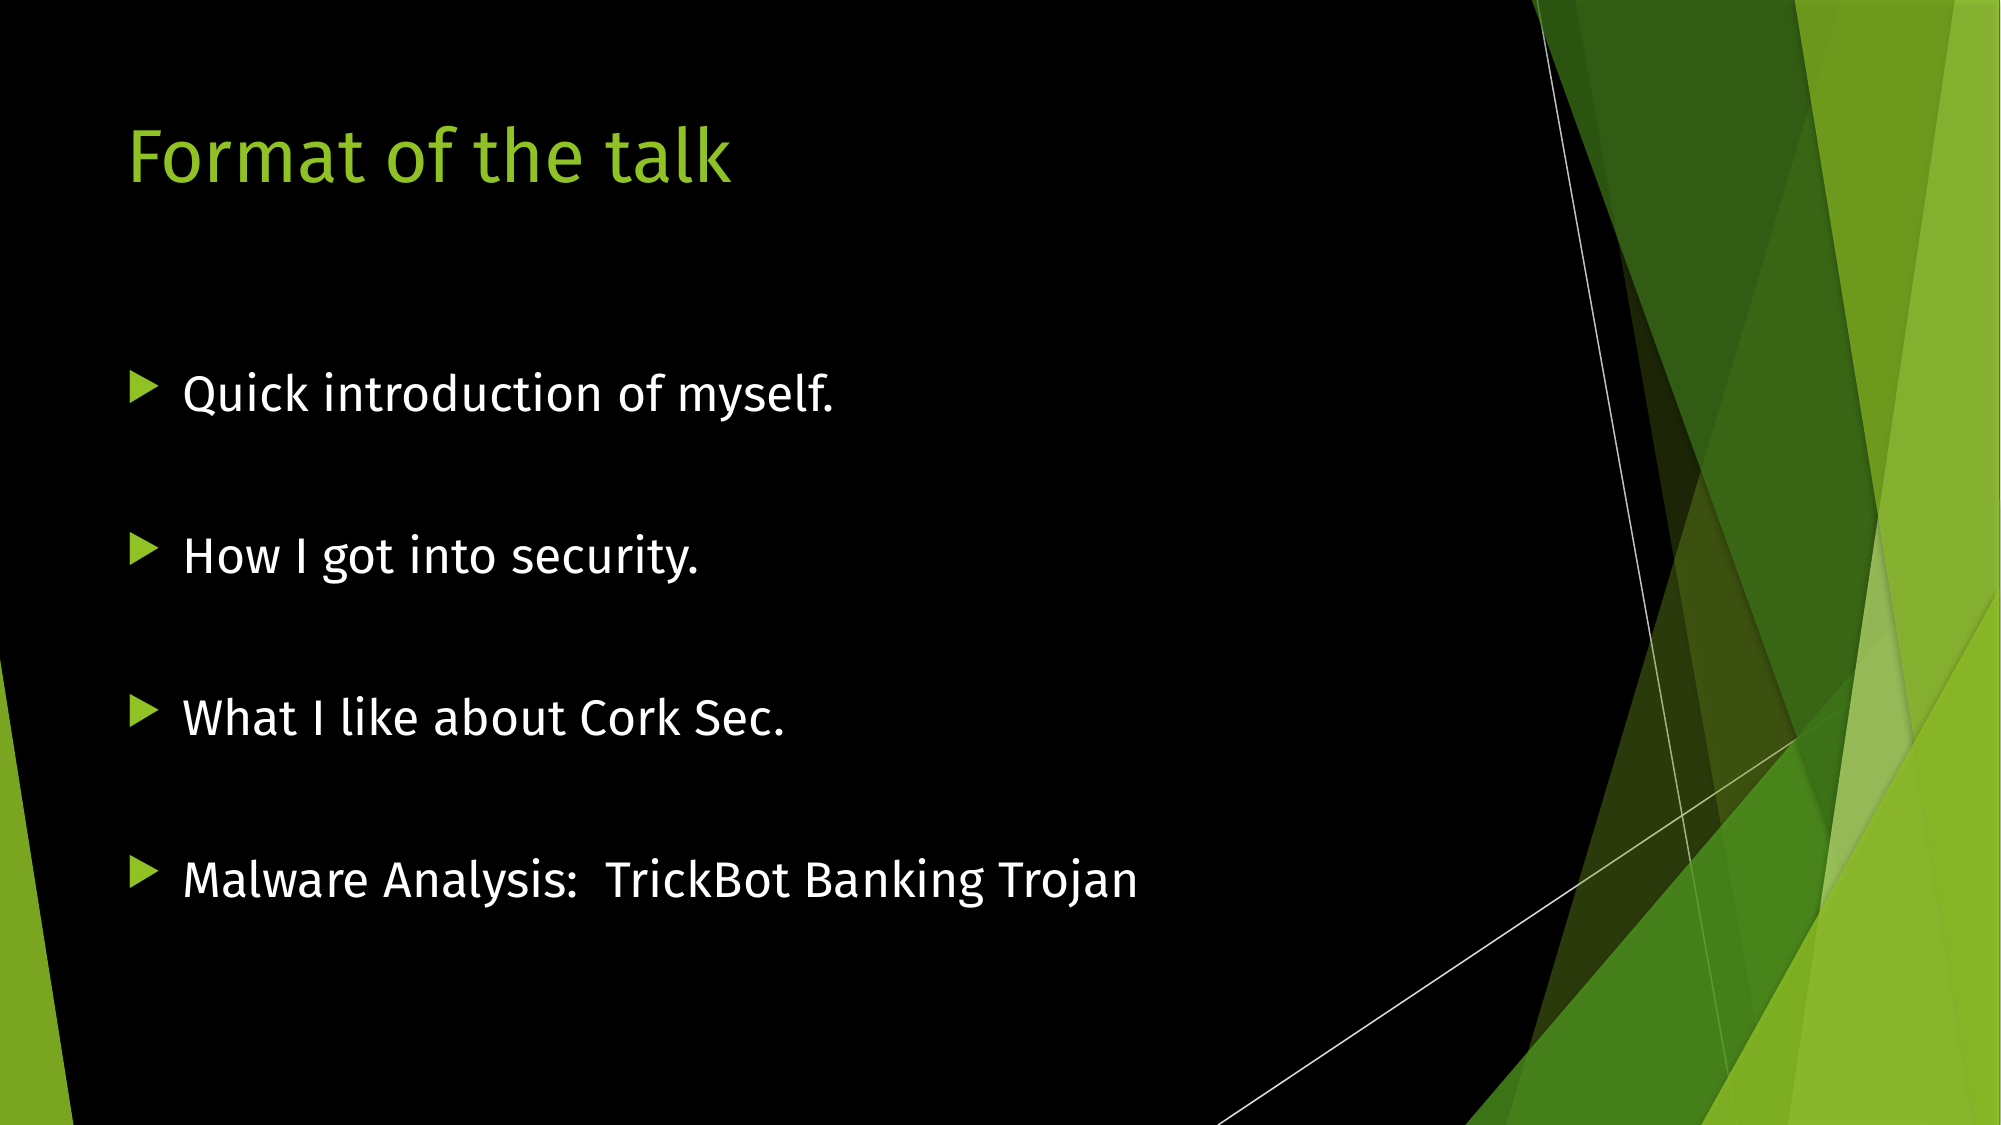

# Format of the talk
Quick introduction of myself.

How I got into security.

What I like about Cork Sec.

Malware Analysis:  TrickBot Banking Trojan